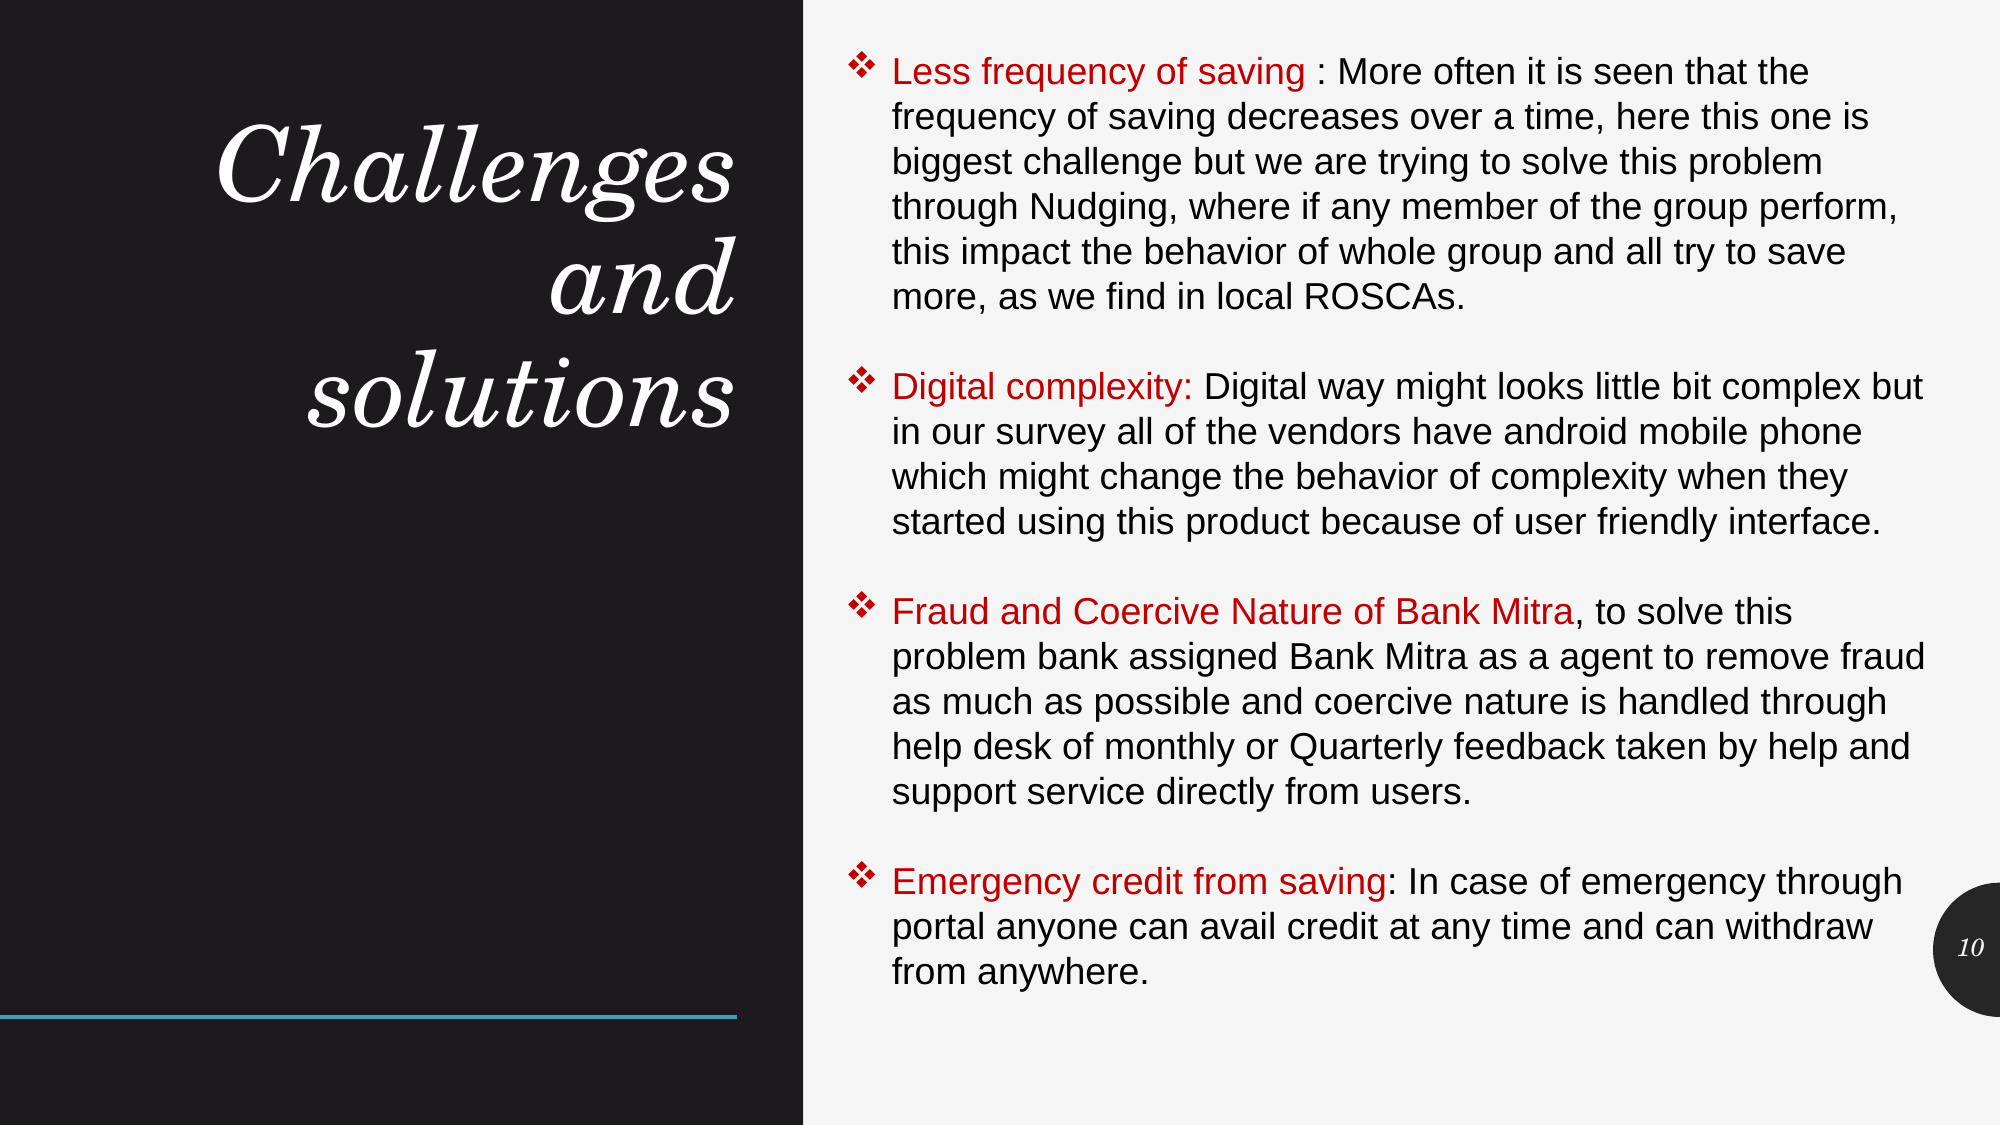

Less frequency of saving : More often it is seen that the frequency of saving decreases over a time, here this one is biggest challenge but we are trying to solve this problem through Nudging, where if any member of the group perform, this impact the behavior of whole group and all try to save more, as we find in local ROSCAs.

Digital complexity: Digital way might looks little bit complex but in our survey all of the vendors have android mobile phone which might change the behavior of complexity when they started using this product because of user friendly interface.

Fraud and Coercive Nature of Bank Mitra, to solve this problem bank assigned Bank Mitra as a agent to remove fraud as much as possible and coercive nature is handled through help desk of monthly or Quarterly feedback taken by help and support service directly from users.

Emergency credit from saving: In case of emergency through portal anyone can avail credit at any time and can withdraw from anywhere.

# Challenges and solutions
10